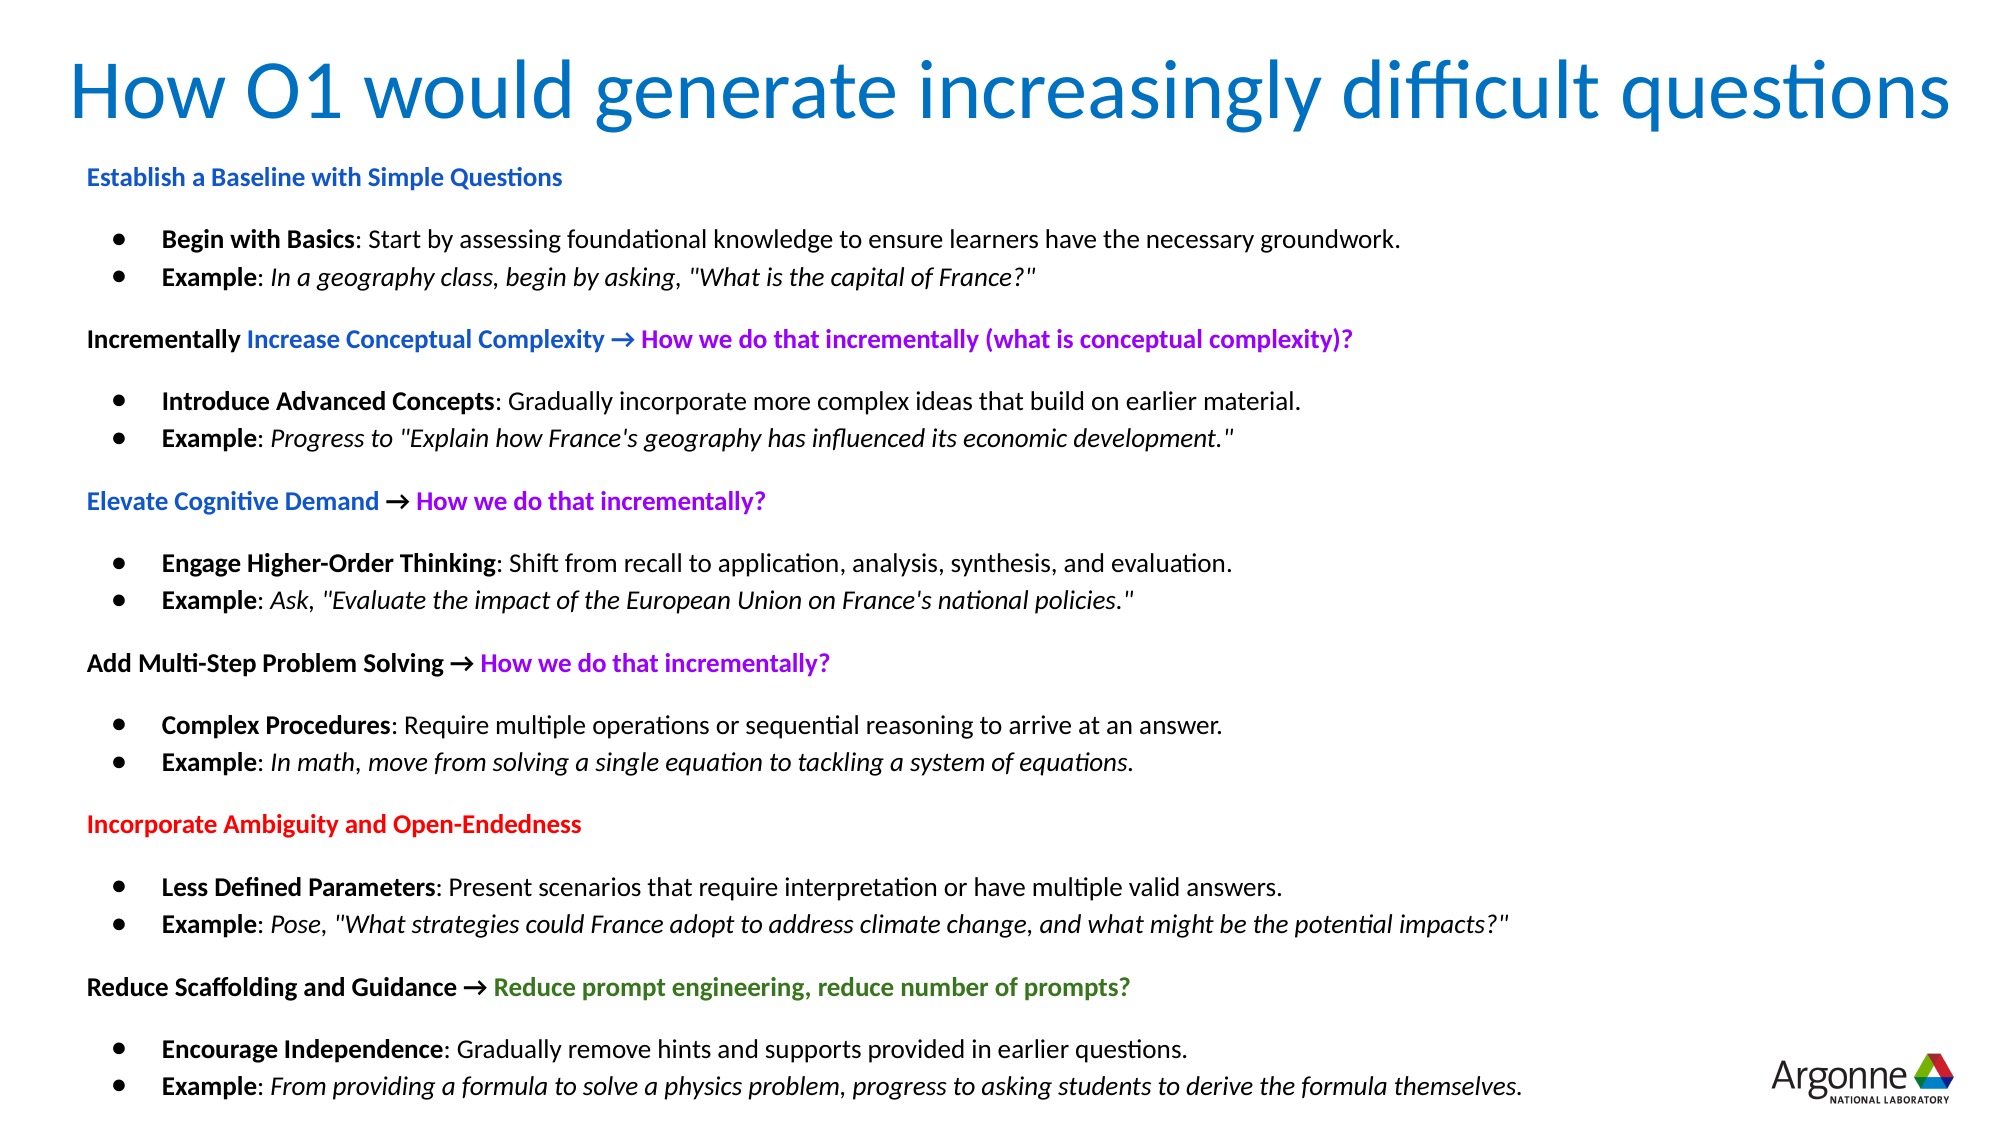

# How O1 would generate increasingly difficult questions
Establish a Baseline with Simple Questions
Begin with Basics: Start by assessing foundational knowledge to ensure learners have the necessary groundwork.
Example: In a geography class, begin by asking, "What is the capital of France?"
Incrementally Increase Conceptual Complexity → How we do that incrementally (what is conceptual complexity)?
Introduce Advanced Concepts: Gradually incorporate more complex ideas that build on earlier material.
Example: Progress to "Explain how France's geography has influenced its economic development."
Elevate Cognitive Demand → How we do that incrementally?
Engage Higher-Order Thinking: Shift from recall to application, analysis, synthesis, and evaluation.
Example: Ask, "Evaluate the impact of the European Union on France's national policies."
Add Multi-Step Problem Solving → How we do that incrementally?
Complex Procedures: Require multiple operations or sequential reasoning to arrive at an answer.
Example: In math, move from solving a single equation to tackling a system of equations.
Incorporate Ambiguity and Open-Endedness
Less Defined Parameters: Present scenarios that require interpretation or have multiple valid answers.
Example: Pose, "What strategies could France adopt to address climate change, and what might be the potential impacts?"
Reduce Scaffolding and Guidance → Reduce prompt engineering, reduce number of prompts?
Encourage Independence: Gradually remove hints and supports provided in earlier questions.
Example: From providing a formula to solve a physics problem, progress to asking students to derive the formula themselves.